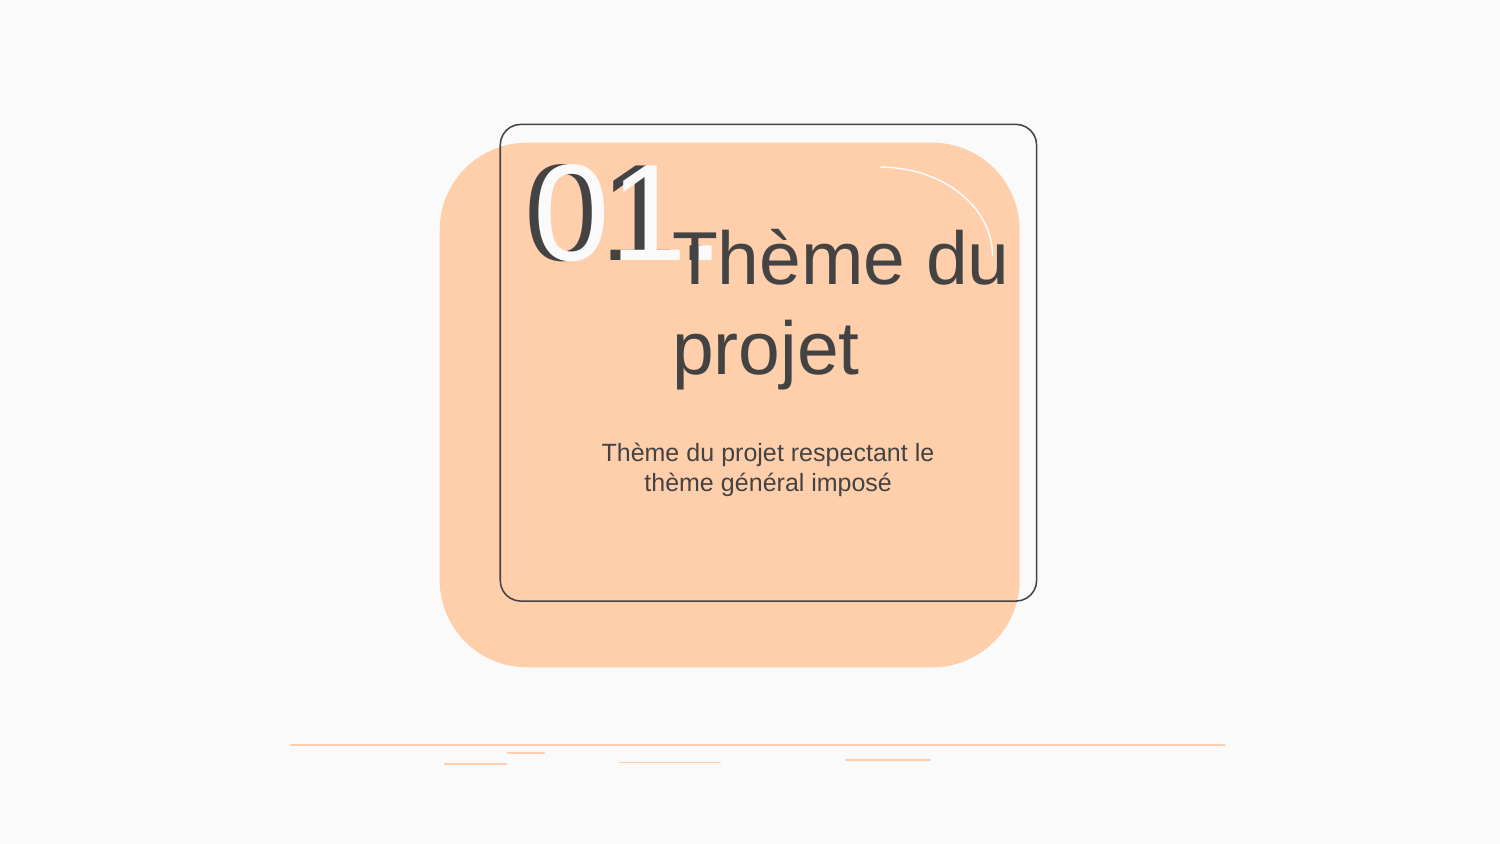

# 01.
01.
Thème du projet
Thème du projet respectant le thème général imposé